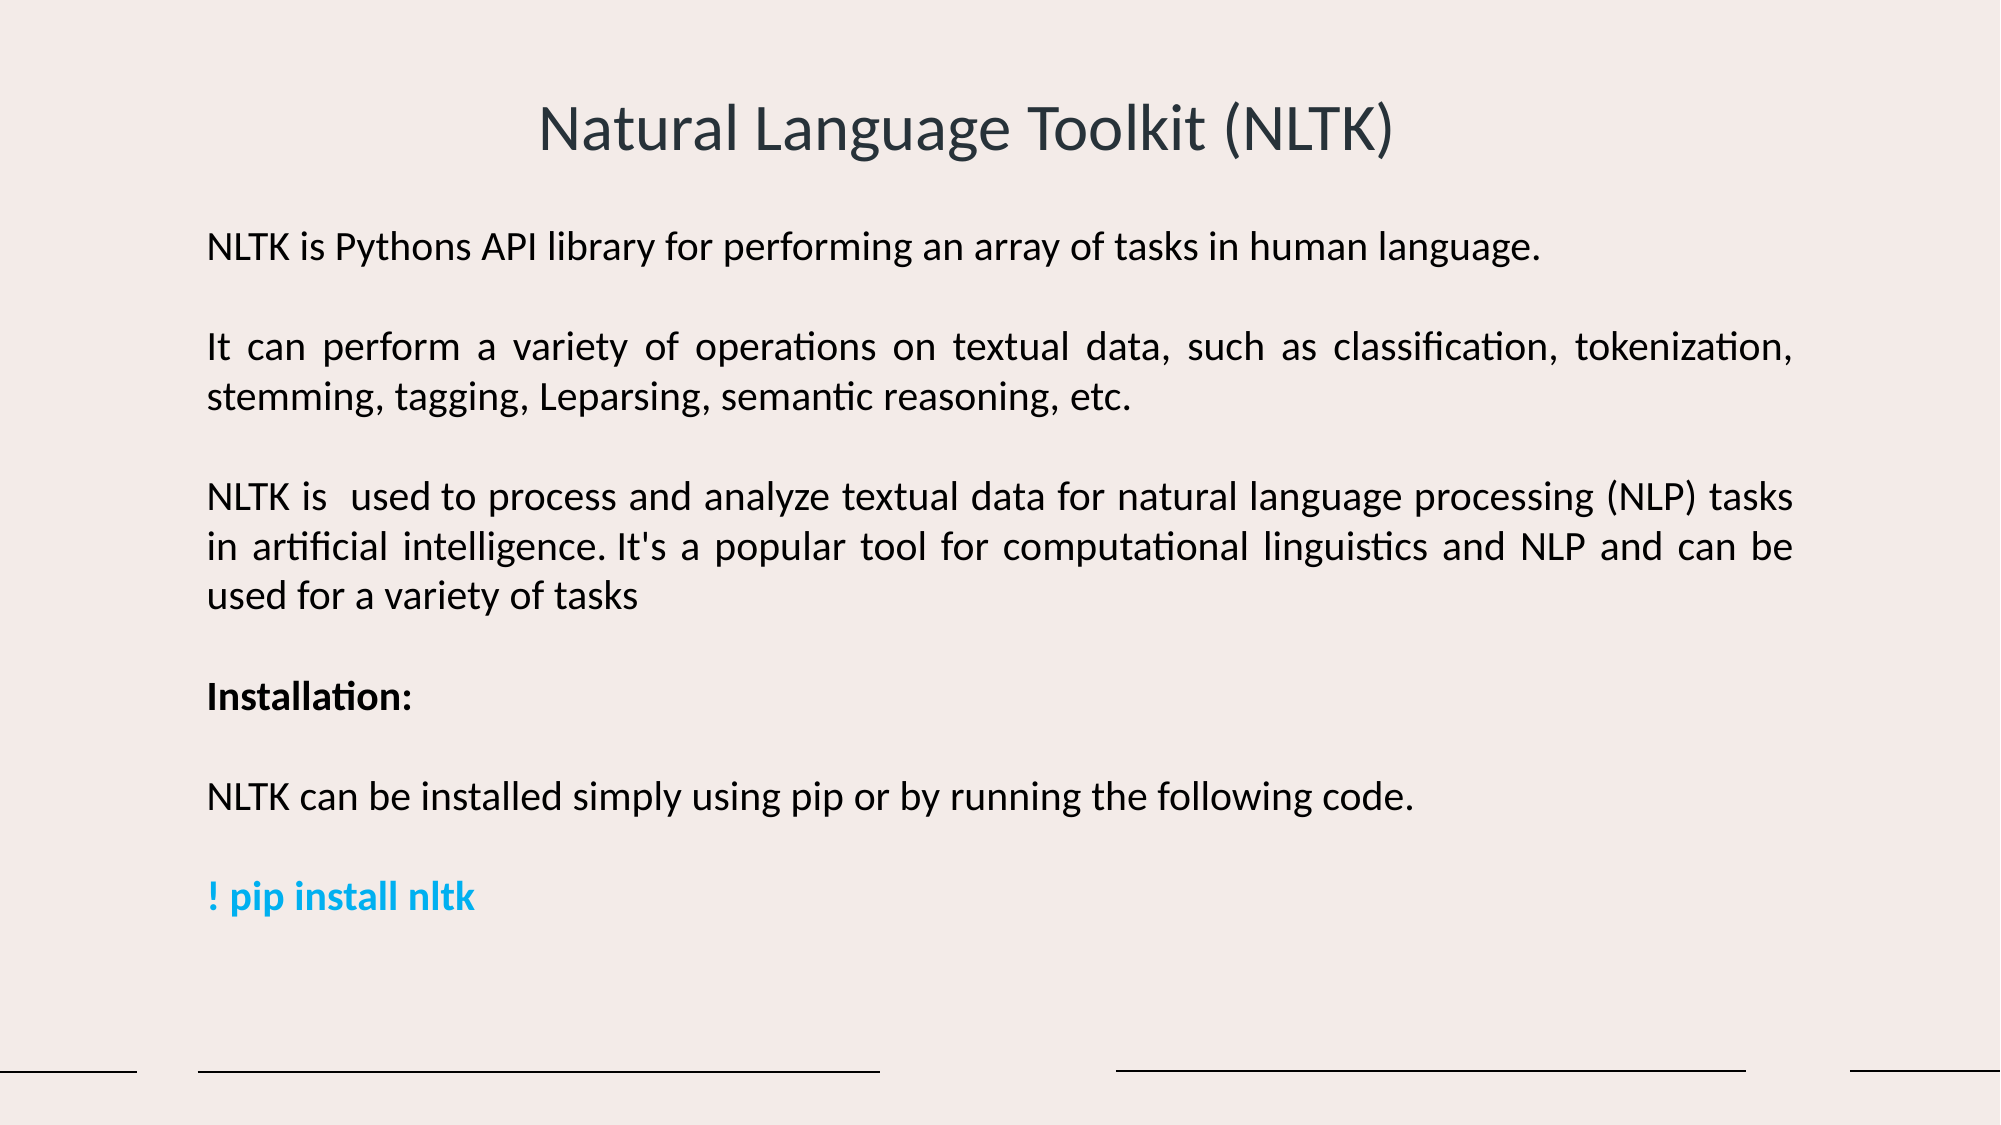

Natural Language Toolkit (NLTK)

NLTK is Pythons API library for performing an array of tasks in human language.

It can perform a variety of operations on textual data, such as classification, tokenization, stemming, tagging, Leparsing, semantic reasoning, etc.

NLTK is  used to process and analyze textual data for natural language processing (NLP) tasks in artificial intelligence. It's a popular tool for computational linguistics and NLP and can be used for a variety of tasks

Installation:
NLTK can be installed simply using pip or by running the following code.

! pip install nltk